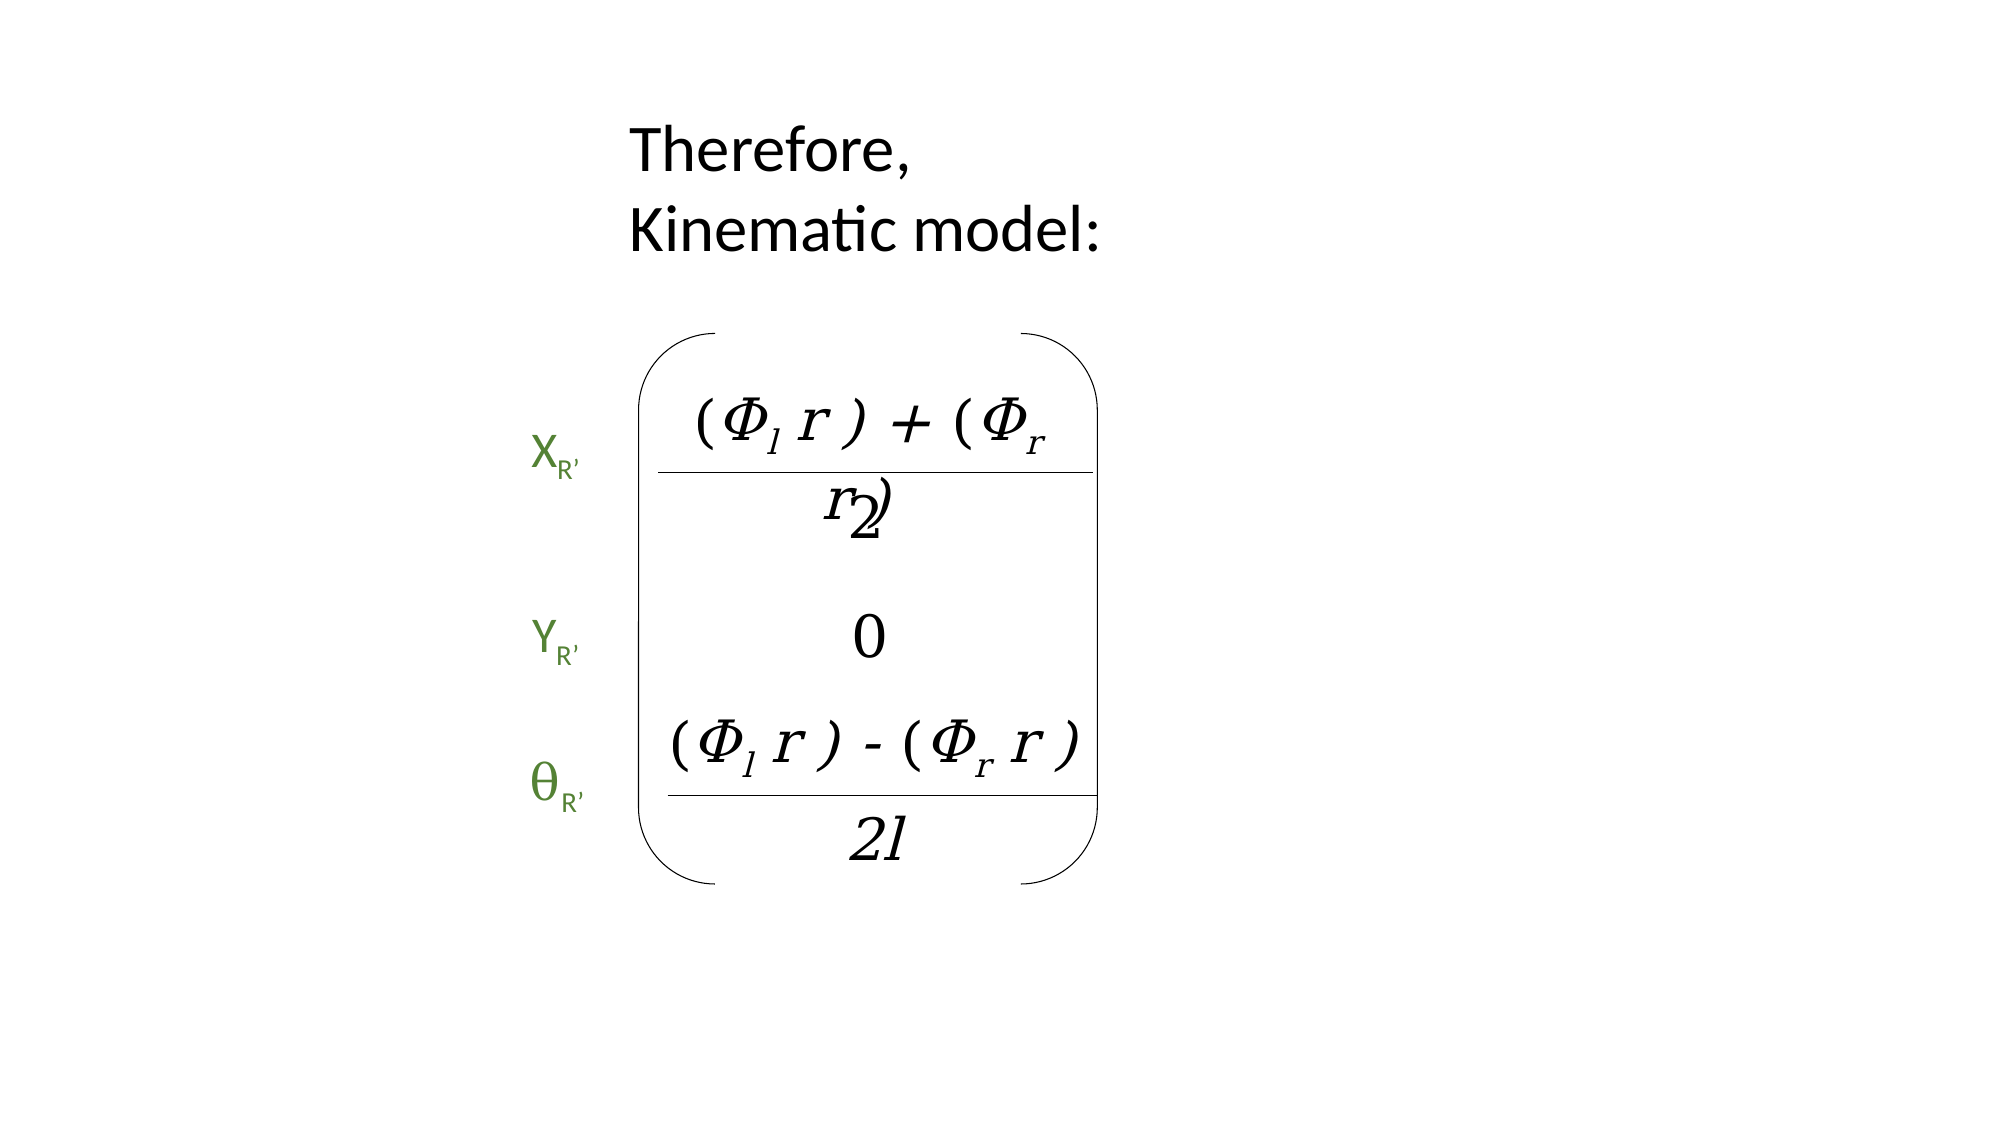

Therefore,
Kinematic model:

(Φl r ) + (Φr r )
2
XR’
0
YR’
(Φl r ) - (Φr r )
θR’
2l